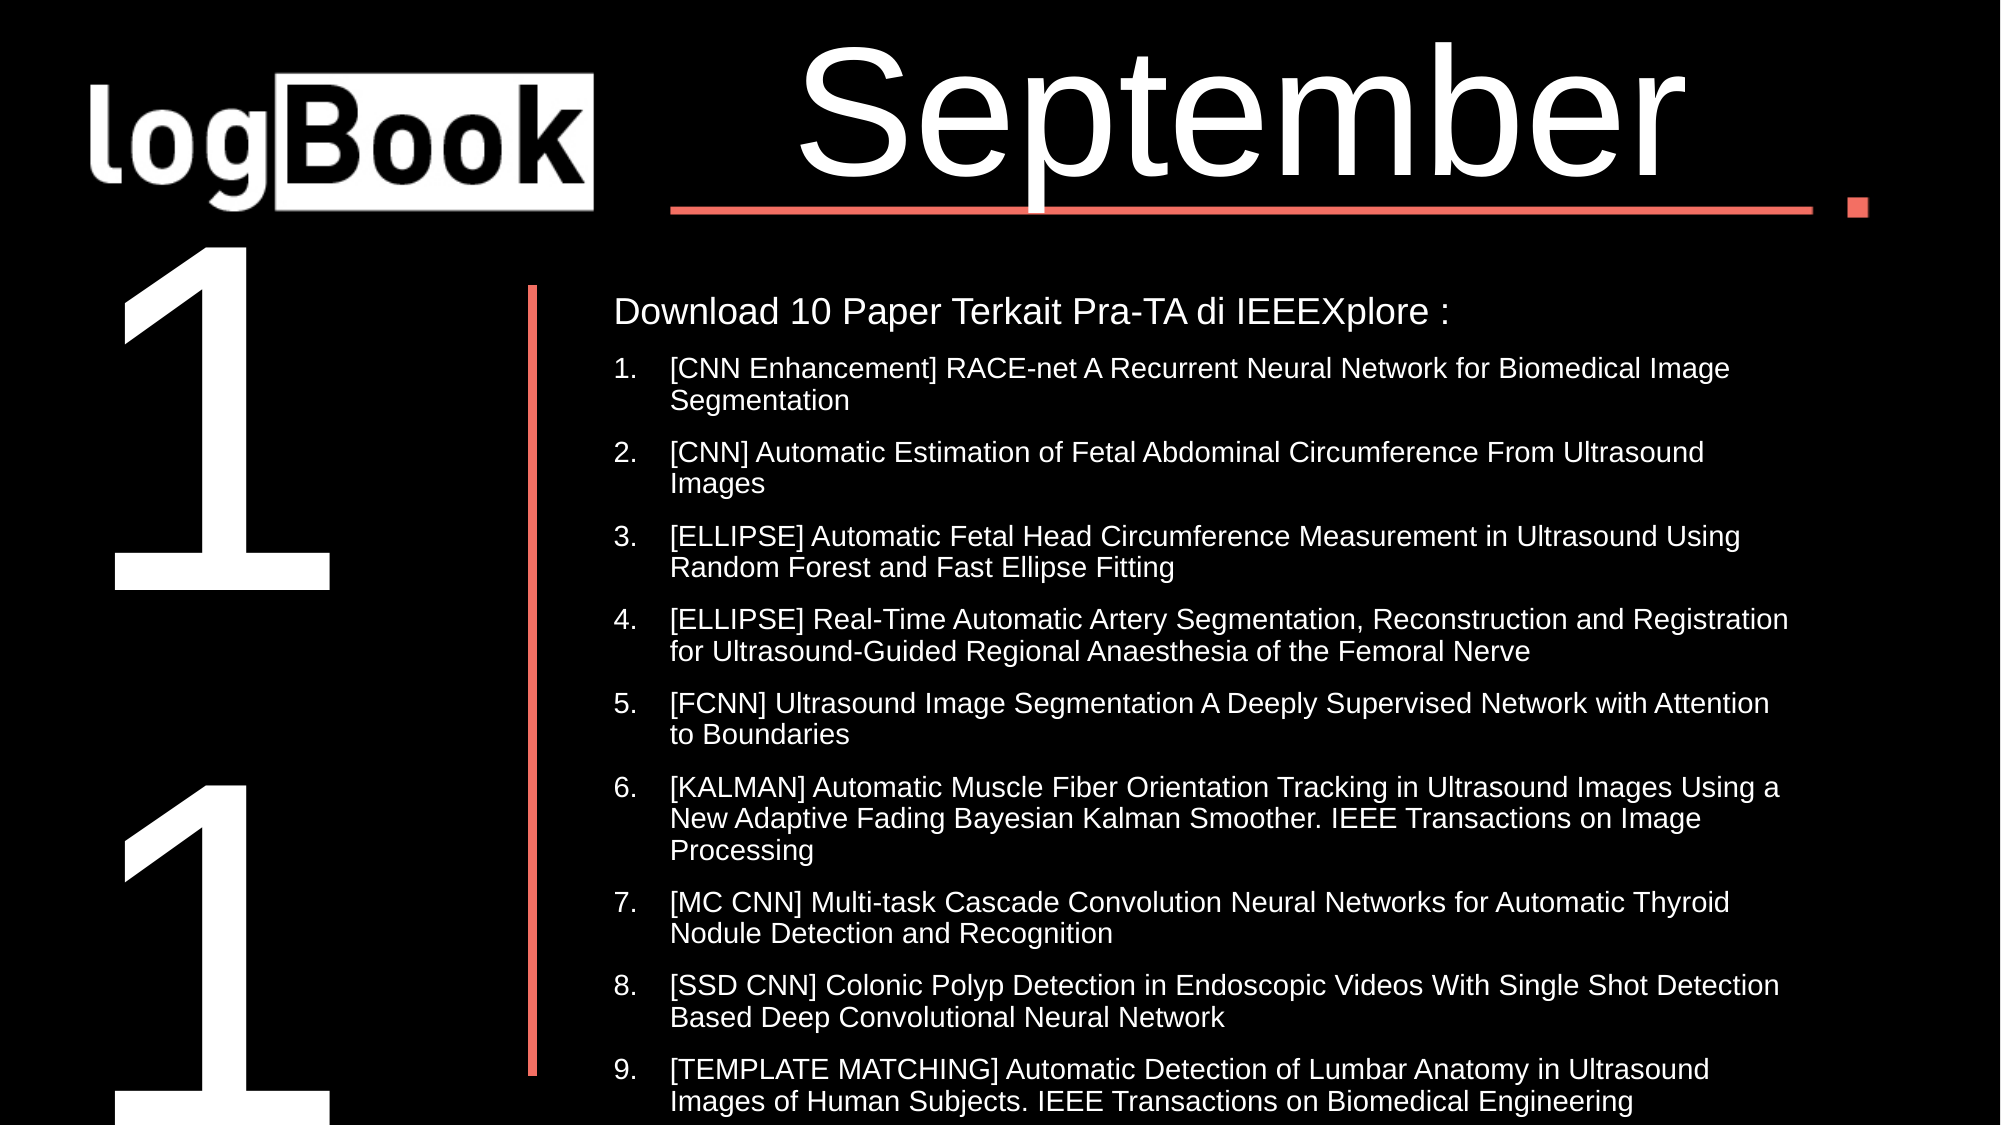

September
11
Download 10 Paper Terkait Pra-TA di IEEEXplore :
[CNN Enhancement] RACE-net A Recurrent Neural Network for Biomedical Image Segmentation
[CNN] Automatic Estimation of Fetal Abdominal Circumference From Ultrasound Images
[ELLIPSE] Automatic Fetal Head Circumference Measurement in Ultrasound Using Random Forest and Fast Ellipse Fitting
[ELLIPSE] Real-Time Automatic Artery Segmentation, Reconstruction and Registration for Ultrasound-Guided Regional Anaesthesia of the Femoral Nerve
[FCNN] Ultrasound Image Segmentation A Deeply Supervised Network with Attention to Boundaries
[KALMAN] Automatic Muscle Fiber Orientation Tracking in Ultrasound Images Using a New Adaptive Fading Bayesian Kalman Smoother. IEEE Transactions on Image Processing
[MC CNN] Multi-task Cascade Convolution Neural Networks for Automatic Thyroid Nodule Detection and Recognition
[SSD CNN] Colonic Polyp Detection in Endoscopic Videos With Single Shot Detection Based Deep Convolutional Neural Network
[TEMPLATE MATCHING] Automatic Detection of Lumbar Anatomy in Ultrasound Images of Human Subjects. IEEE Transactions on Biomedical Engineering
[TEMPLATE MATCHING] Development of compact portable ultrasound robot for home healthcare